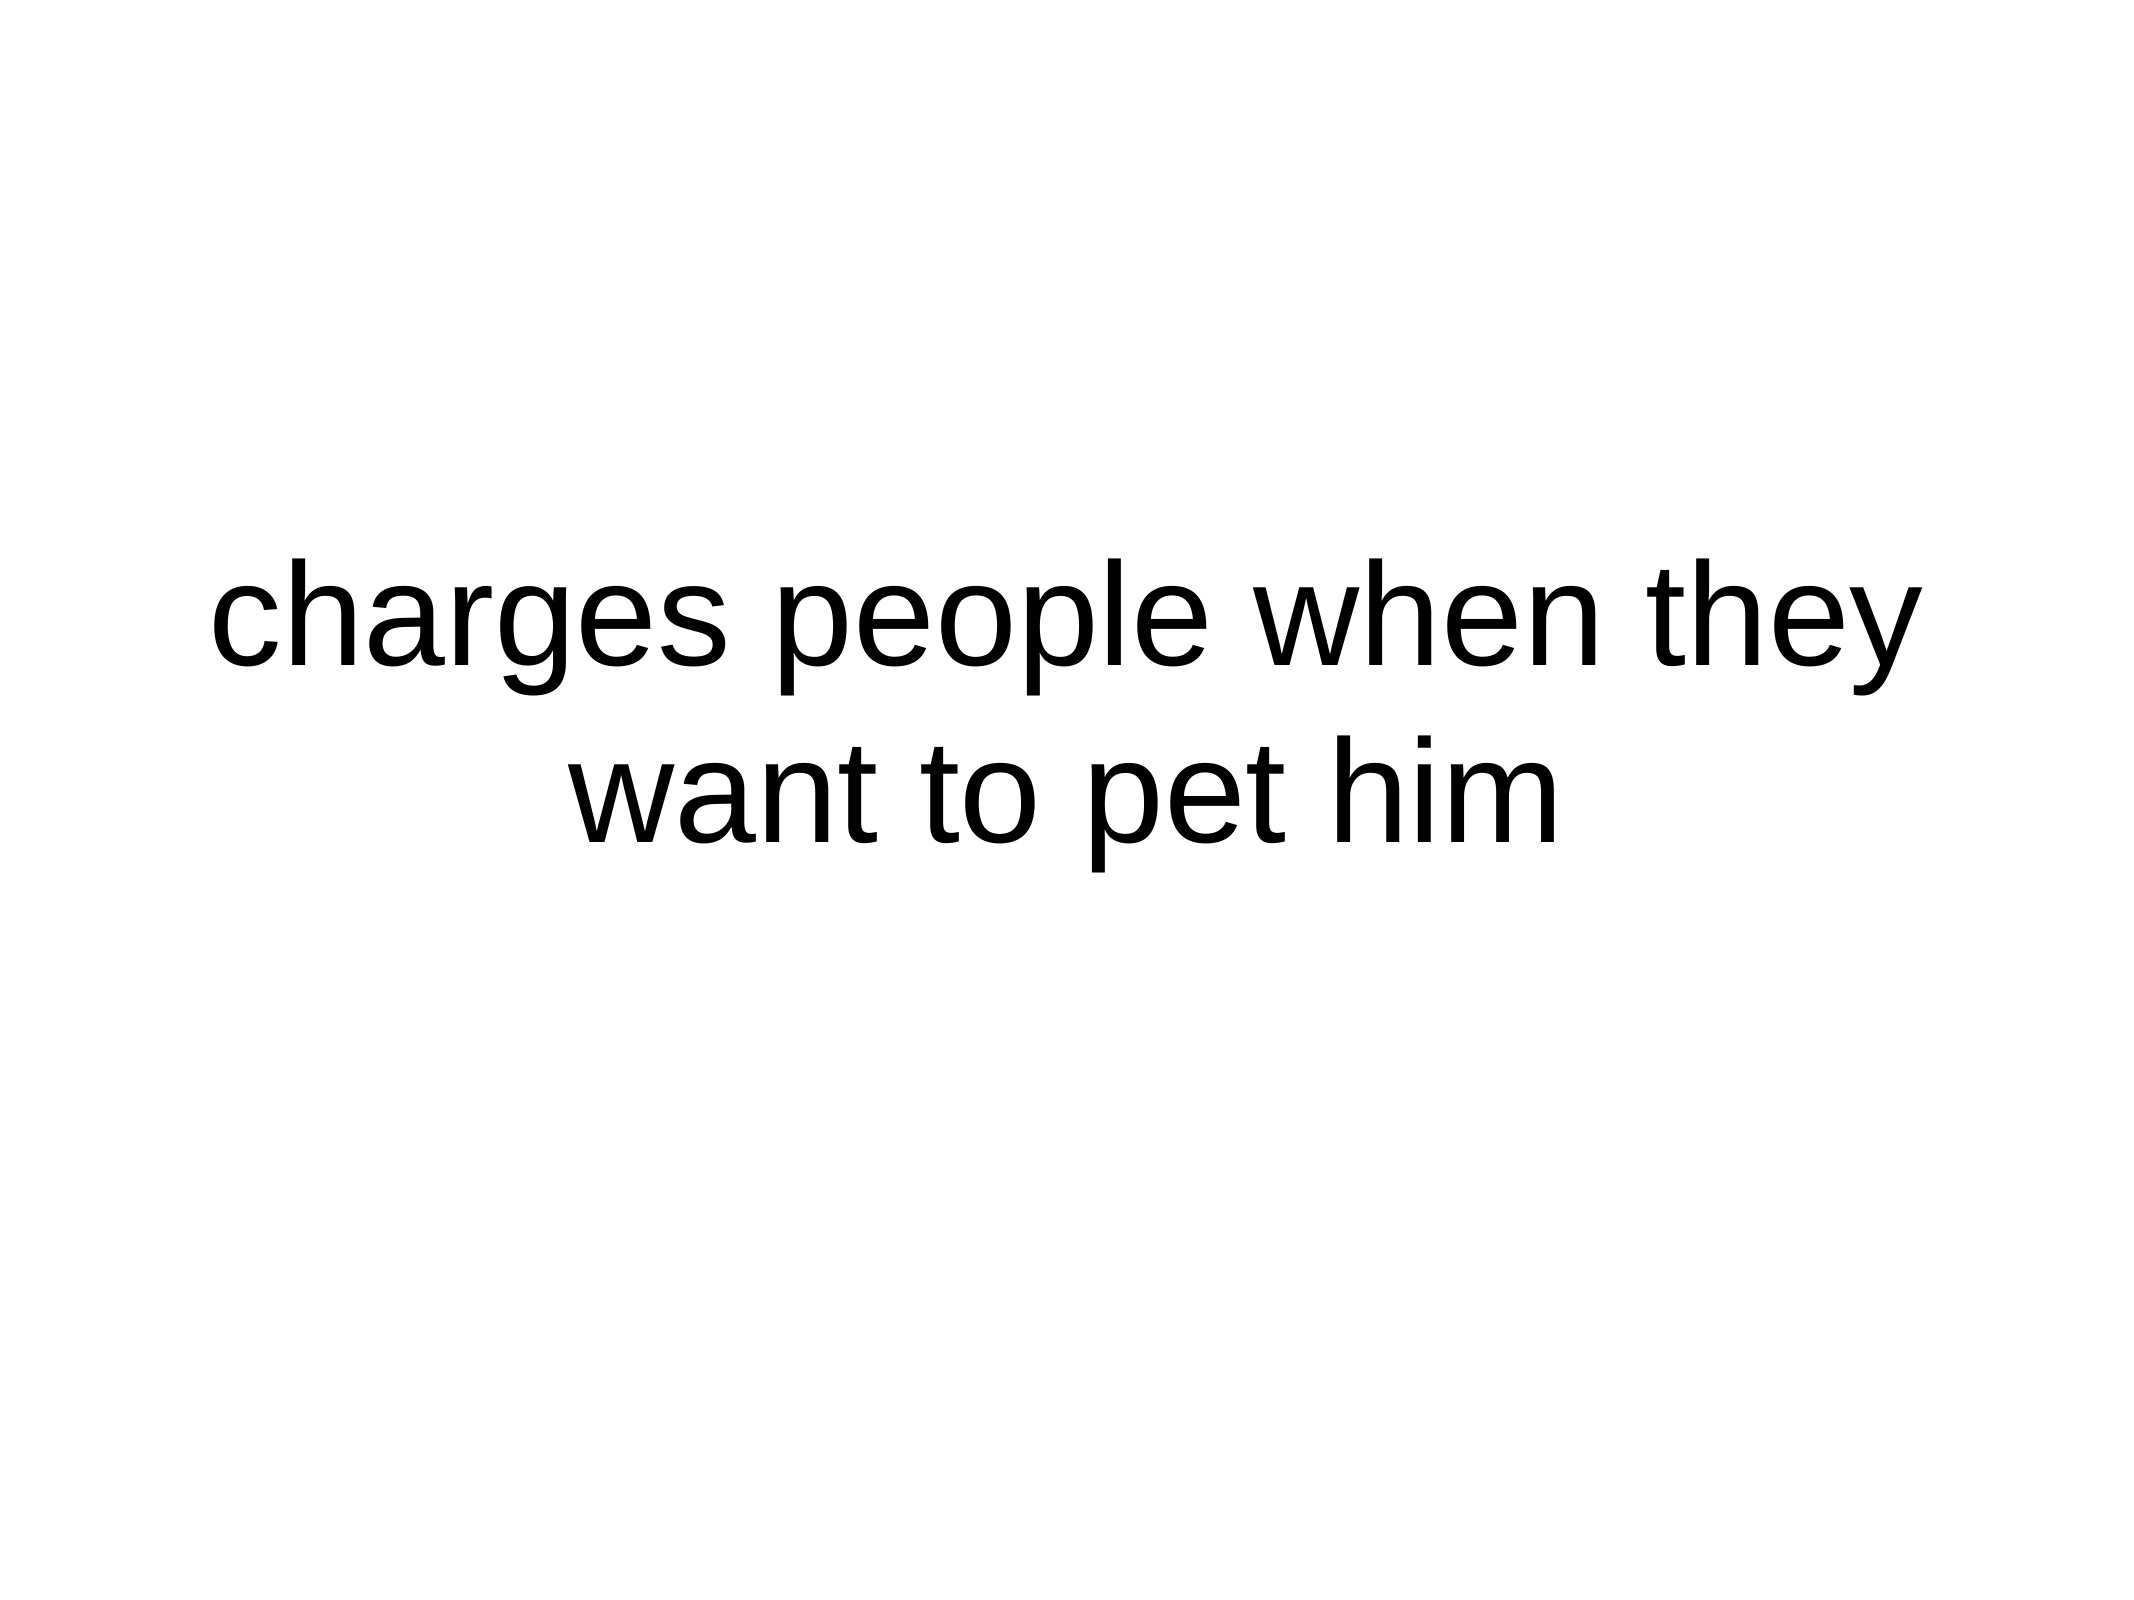

# charges people when they want to pet him